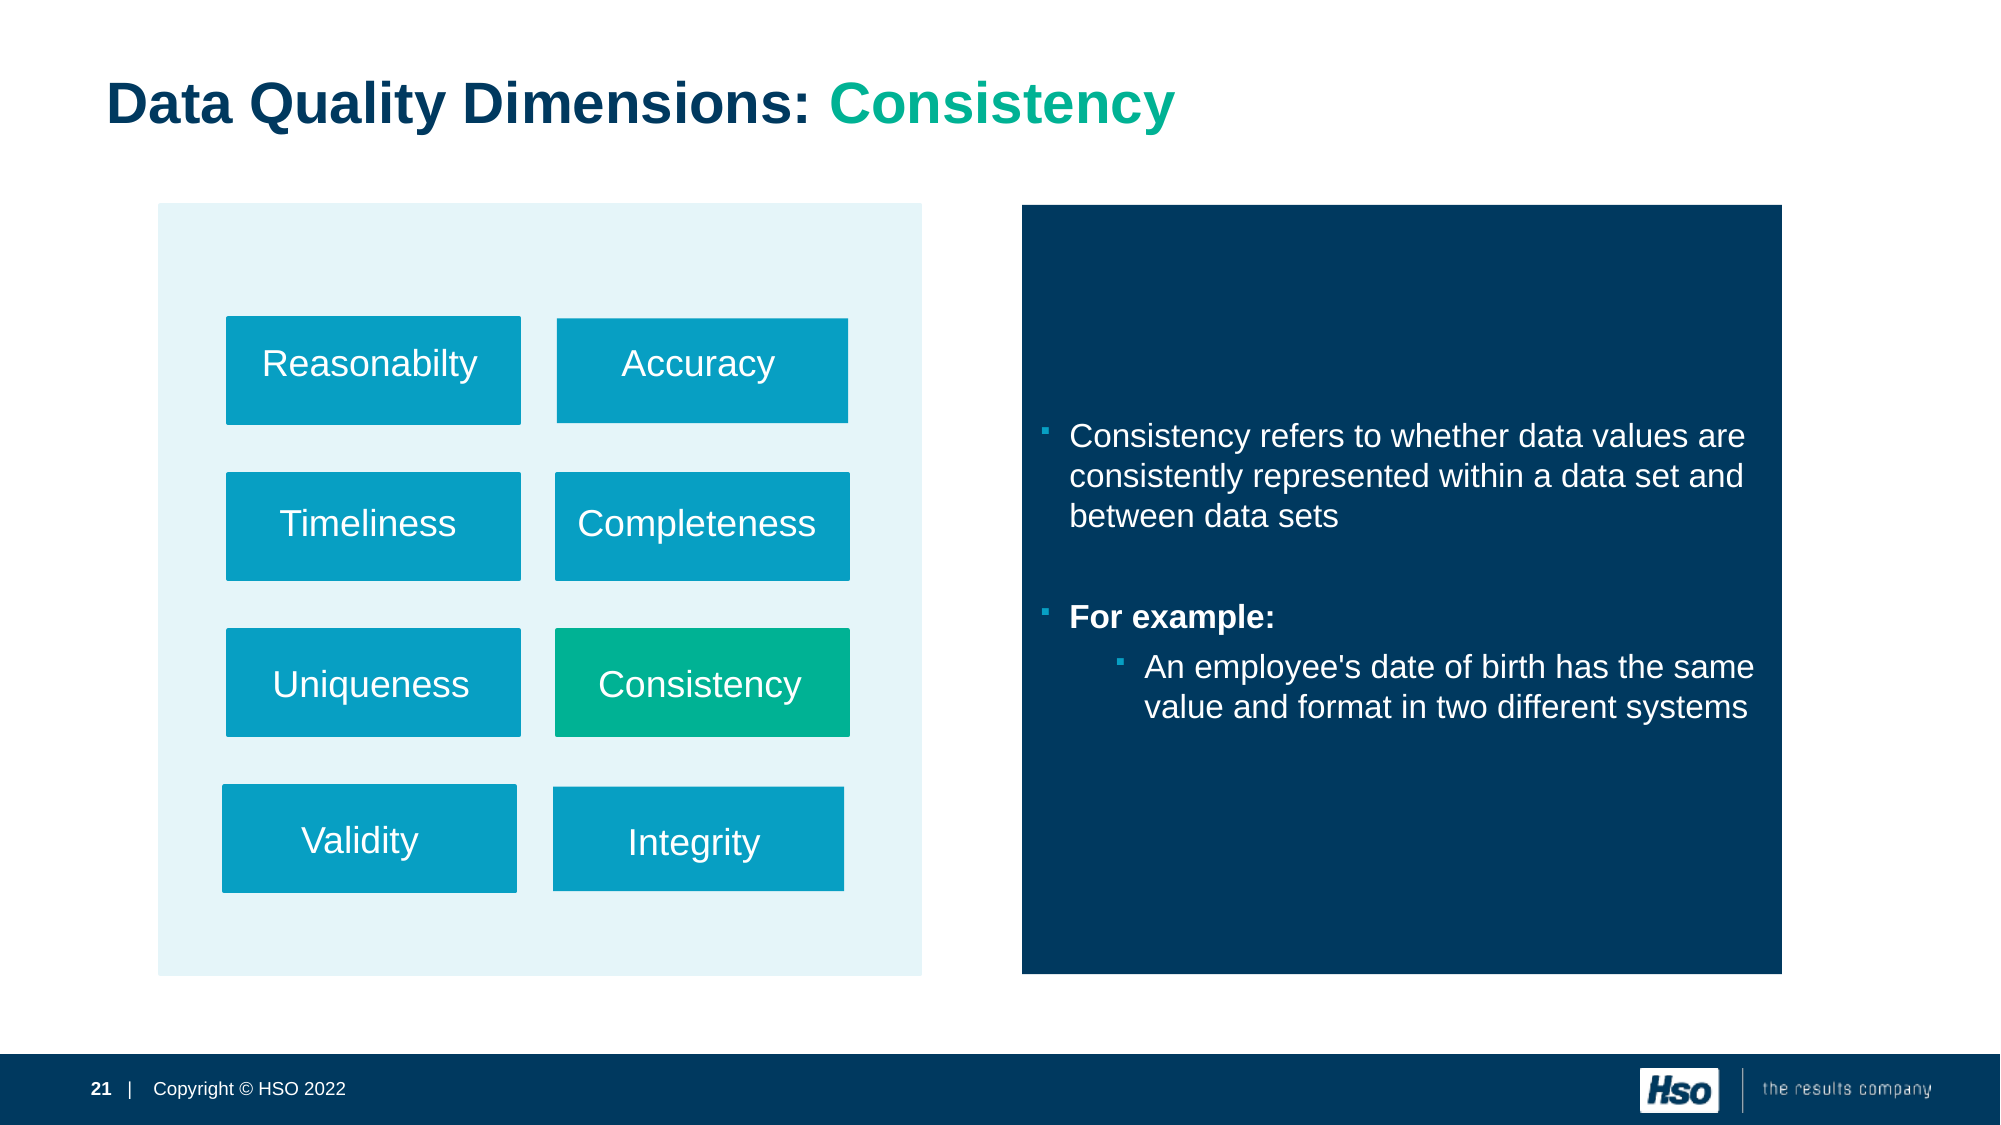

# Data Quality Dimensions: Consistency

Uniqueness
Reasonabilty
Timeliness
Validity

Consistency
Accuracy
Completeness
Integrity

Consistency refers to whether data values are consistently represented within a data set and between data sets

For example:
An employee's date of birth has the same value and format in two different systems